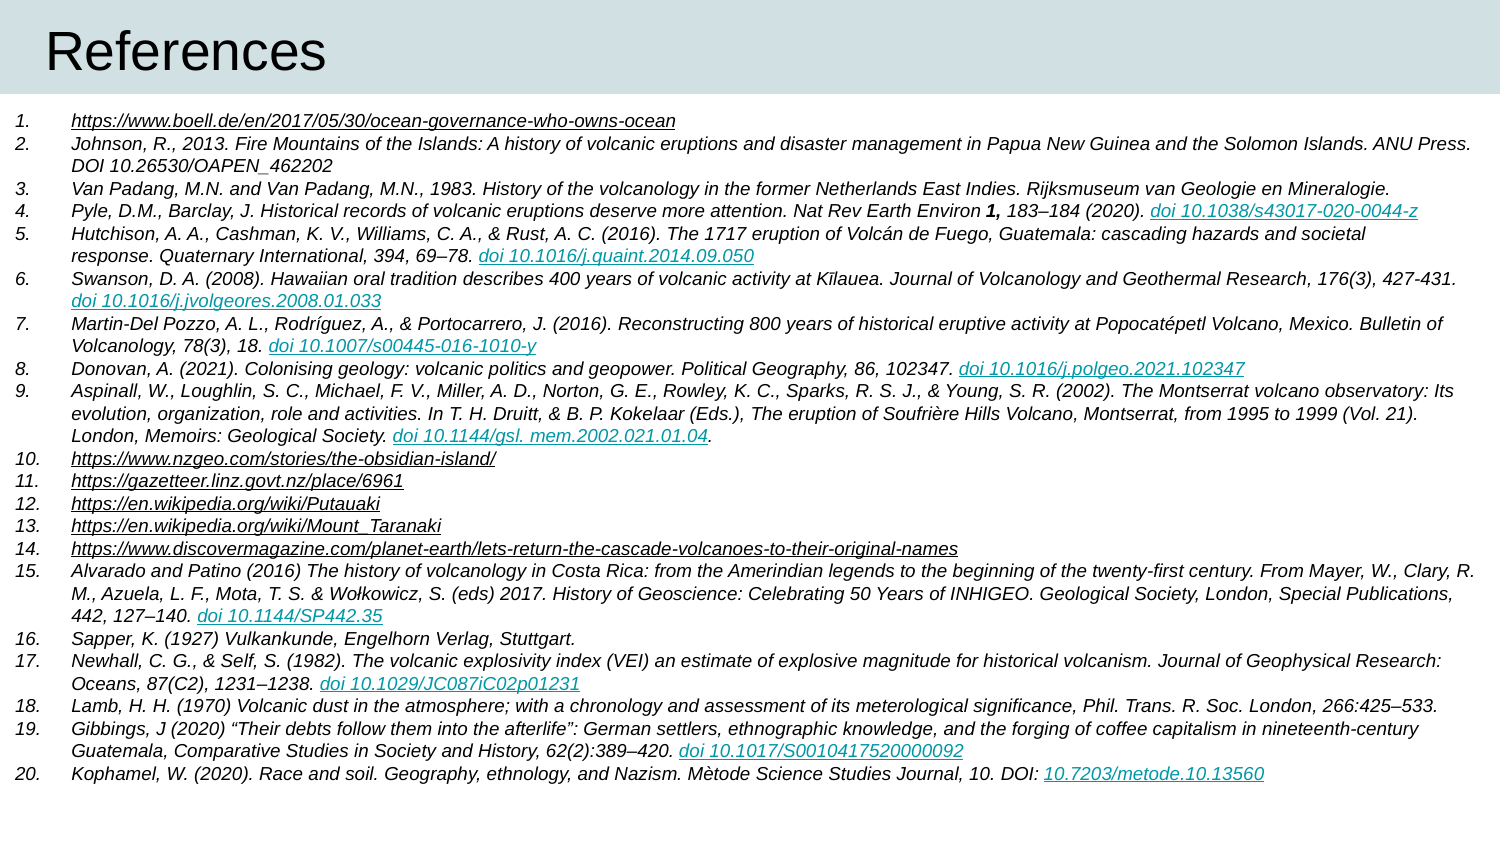

References
https://www.boell.de/en/2017/05/30/ocean-governance-who-owns-ocean
Johnson, R., 2013. Fire Mountains of the Islands: A history of volcanic eruptions and disaster management in Papua New Guinea and the Solomon Islands. ANU Press. DOI 10.26530/OAPEN_462202
Van Padang, M.N. and Van Padang, M.N., 1983. History of the volcanology in the former Netherlands East Indies. Rijksmuseum van Geologie en Mineralogie.
Pyle, D.M., Barclay, J. Historical records of volcanic eruptions deserve more attention. Nat Rev Earth Environ 1, 183–184 (2020). doi 10.1038/s43017-020-0044-z
Hutchison, A. A., Cashman, K. V., Williams, C. A., & Rust, A. C. (2016). The 1717 eruption of Volcán de Fuego, Guatemala: cascading hazards and societal response. Quaternary International, 394, 69–78. doi 10.1016/j.quaint.2014.09.050
Swanson, D. A. (2008). Hawaiian oral tradition describes 400 years of volcanic activity at Kīlauea. Journal of Volcanology and Geothermal Research, 176(3), 427-431. doi 10.1016/j.jvolgeores.2008.01.033
Martin-Del Pozzo, A. L., Rodríguez, A., & Portocarrero, J. (2016). Reconstructing 800 years of historical eruptive activity at Popocatépetl Volcano, Mexico. Bulletin of Volcanology, 78(3), 18. doi 10.1007/s00445-016-1010-y
Donovan, A. (2021). Colonising geology: volcanic politics and geopower. Political Geography, 86, 102347. doi 10.1016/j.polgeo.2021.102347
Aspinall, W., Loughlin, S. C., Michael, F. V., Miller, A. D., Norton, G. E., Rowley, K. C., Sparks, R. S. J., & Young, S. R. (2002). The Montserrat volcano observatory: Its evolution, organization, role and activities. In T. H. Druitt, & B. P. Kokelaar (Eds.), The eruption of Soufrière Hills Volcano, Montserrat, from 1995 to 1999 (Vol. 21). London, Memoirs: Geological Society. doi 10.1144/gsl. mem.2002.021.01.04.
https://www.nzgeo.com/stories/the-obsidian-island/
https://gazetteer.linz.govt.nz/place/6961
https://en.wikipedia.org/wiki/Putauaki
https://en.wikipedia.org/wiki/Mount_Taranaki
https://www.discovermagazine.com/planet-earth/lets-return-the-cascade-volcanoes-to-their-original-names
Alvarado and Patino (2016) The history of volcanology in Costa Rica: from the Amerindian legends to the beginning of the twenty-first century. From Mayer, W., Clary, R. M., Azuela, L. F., Mota, T. S. & Wołkowicz, S. (eds) 2017. History of Geoscience: Celebrating 50 Years of INHIGEO. Geological Society, London, Special Publications, 442, 127–140. doi 10.1144/SP442.35
Sapper, K. (1927) Vulkankunde, Engelhorn Verlag, Stuttgart.
Newhall, C. G., & Self, S. (1982). The volcanic explosivity index (VEI) an estimate of explosive magnitude for historical volcanism. Journal of Geophysical Research: Oceans, 87(C2), 1231–1238. doi 10.1029/JC087iC02p01231
Lamb, H. H. (1970) Volcanic dust in the atmosphere; with a chronology and assessment of its meterological significance, Phil. Trans. R. Soc. London, 266:425–533.
Gibbings, J (2020) “Their debts follow them into the afterlife”: German settlers, ethnographic knowledge, and the forging of coffee capitalism in nineteenth-century Guatemala, Comparative Studies in Society and History, 62(2):389–420. doi 10.1017/S0010417520000092
Kophamel, W. (2020). Race and soil. Geography, ethnology, and Nazism. Mètode Science Studies Journal, 10. DOI: 10.7203/metode.10.13560